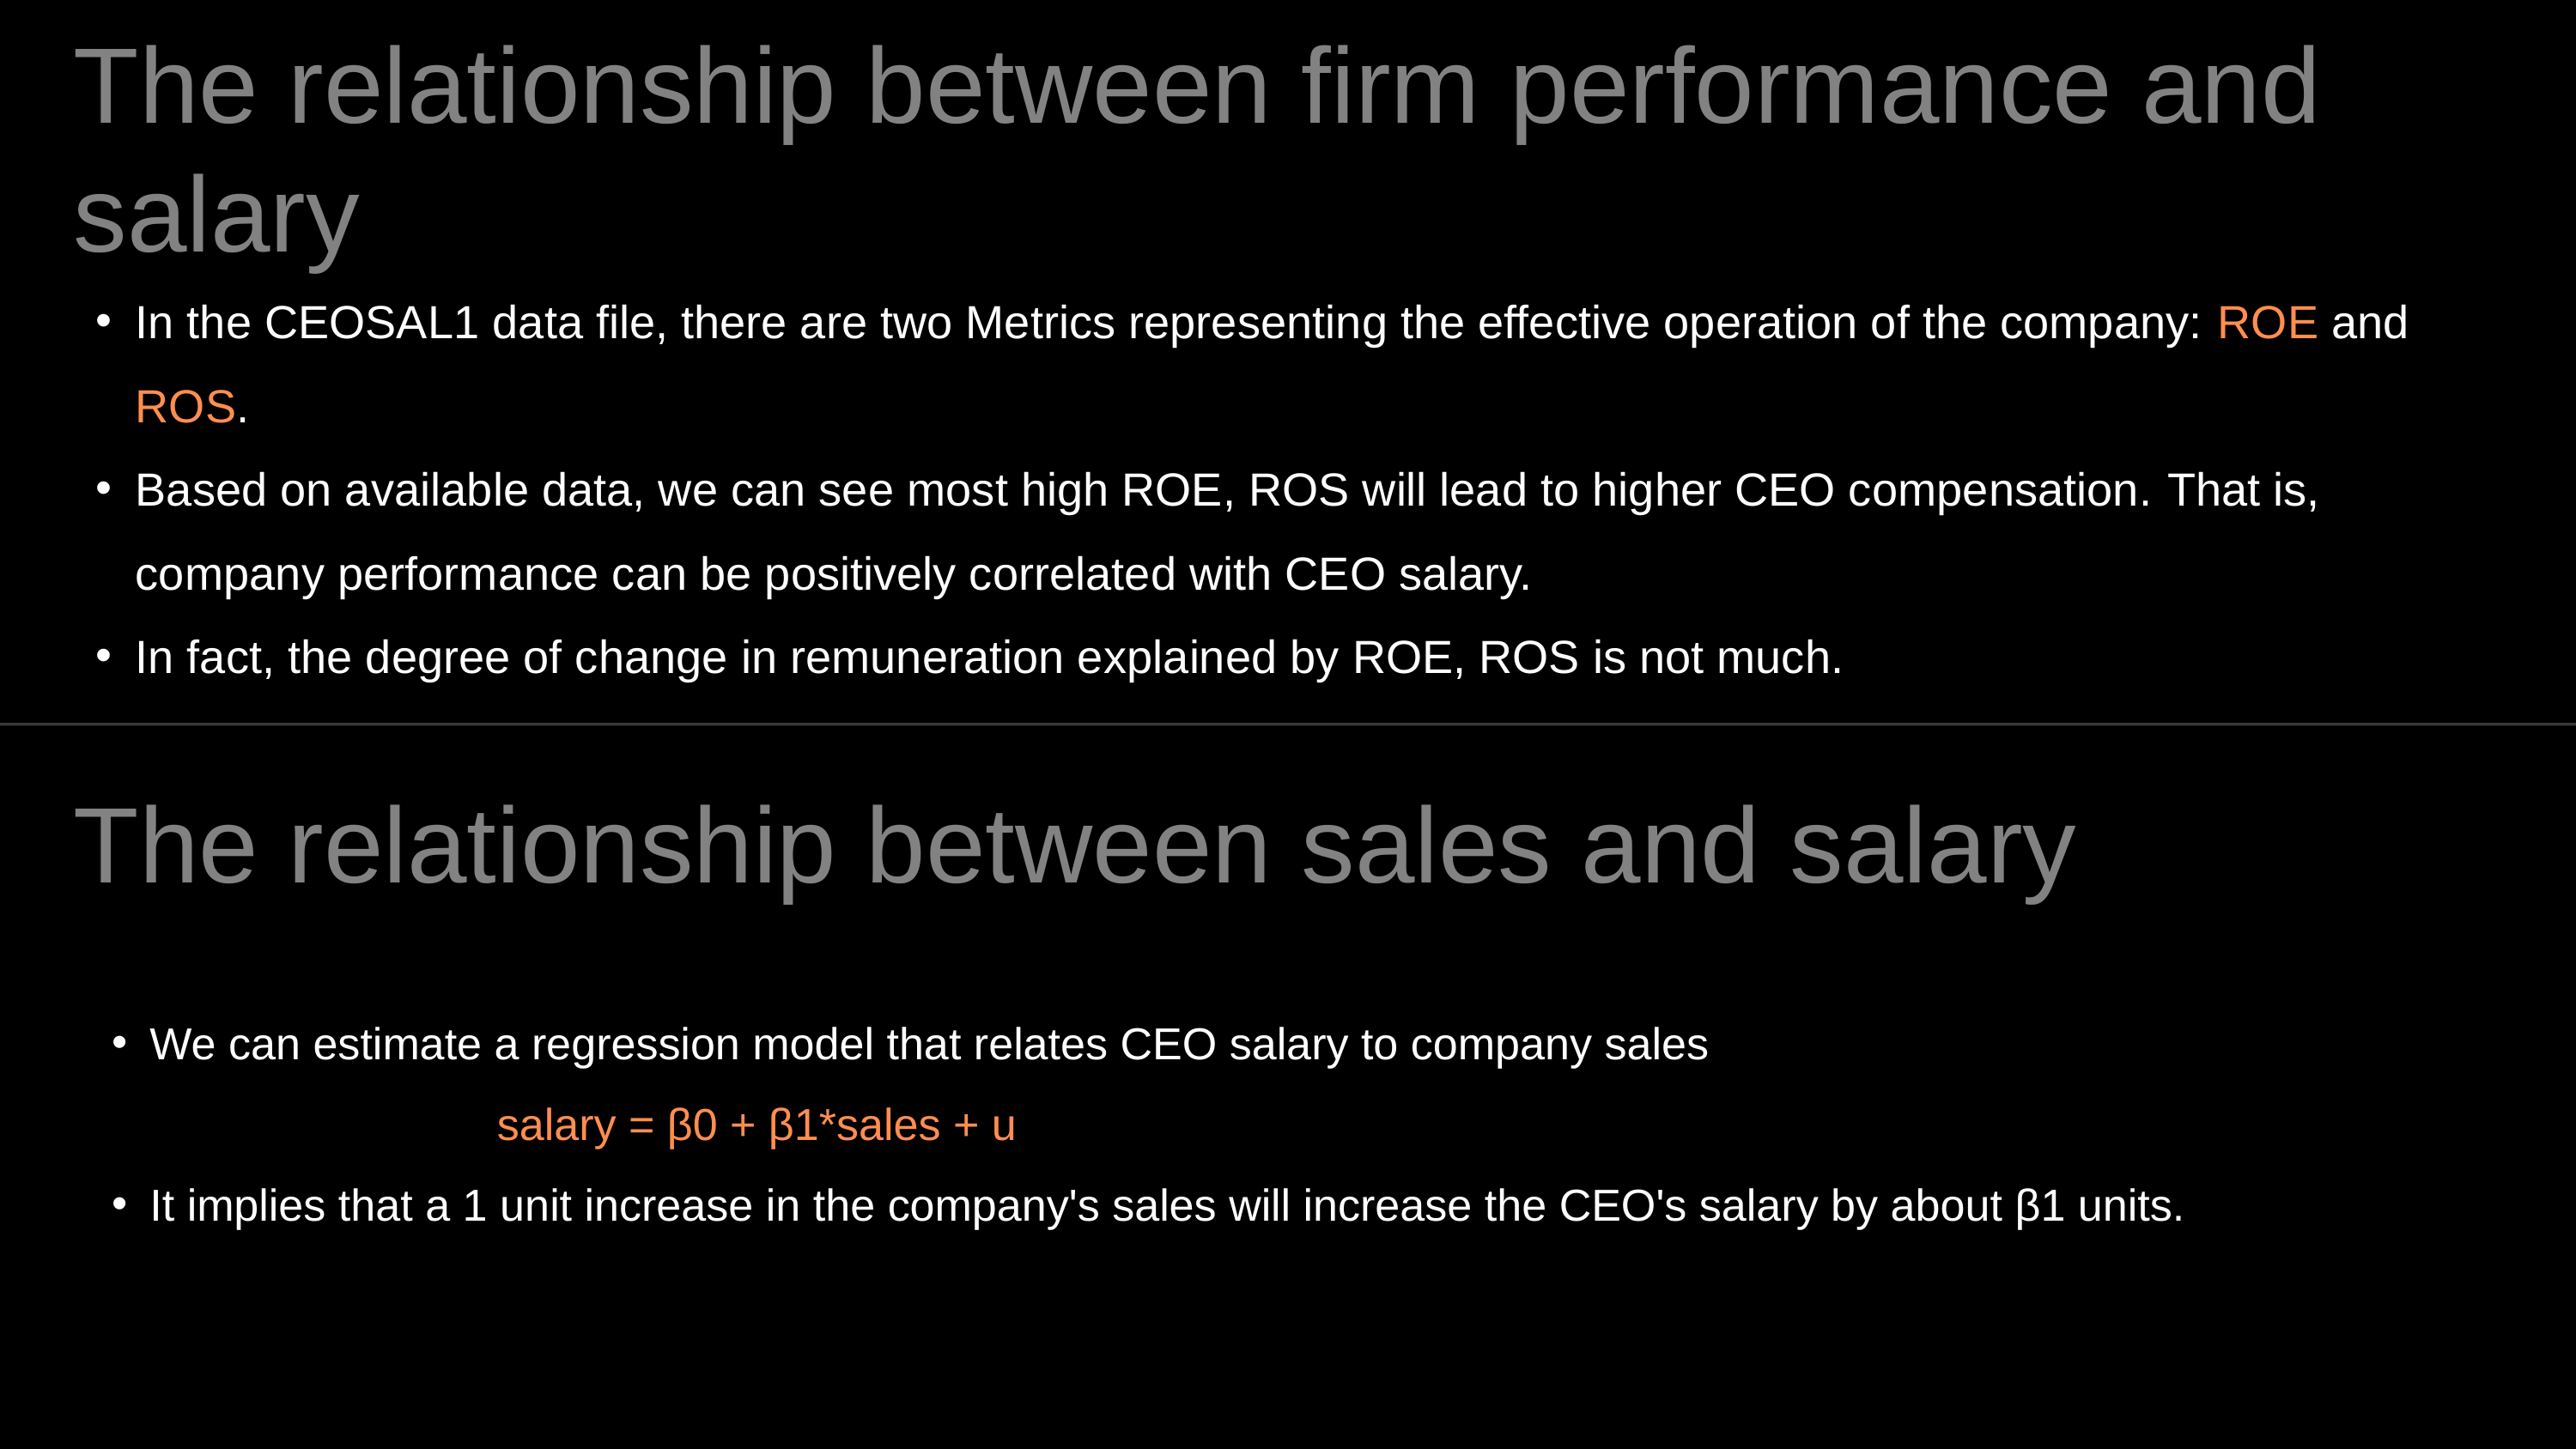

The relationship between firm performance and salary
In the CEOSAL1 data file, there are two Metrics representing the effective operation of the company: ROE and ROS.
Based on available data, we can see most high ROE, ROS will lead to higher CEO compensation. That is, company performance can be positively correlated with CEO salary.
In fact, the degree of change in remuneration explained by ROE, ROS is not much.

The relationship between sales and salary
We can estimate a regression model that relates CEO salary to company sales
                                  salary = β0 + β1*sales + u
It implies that a 1 unit increase in the company's sales will increase the CEO's salary by about β1 units.